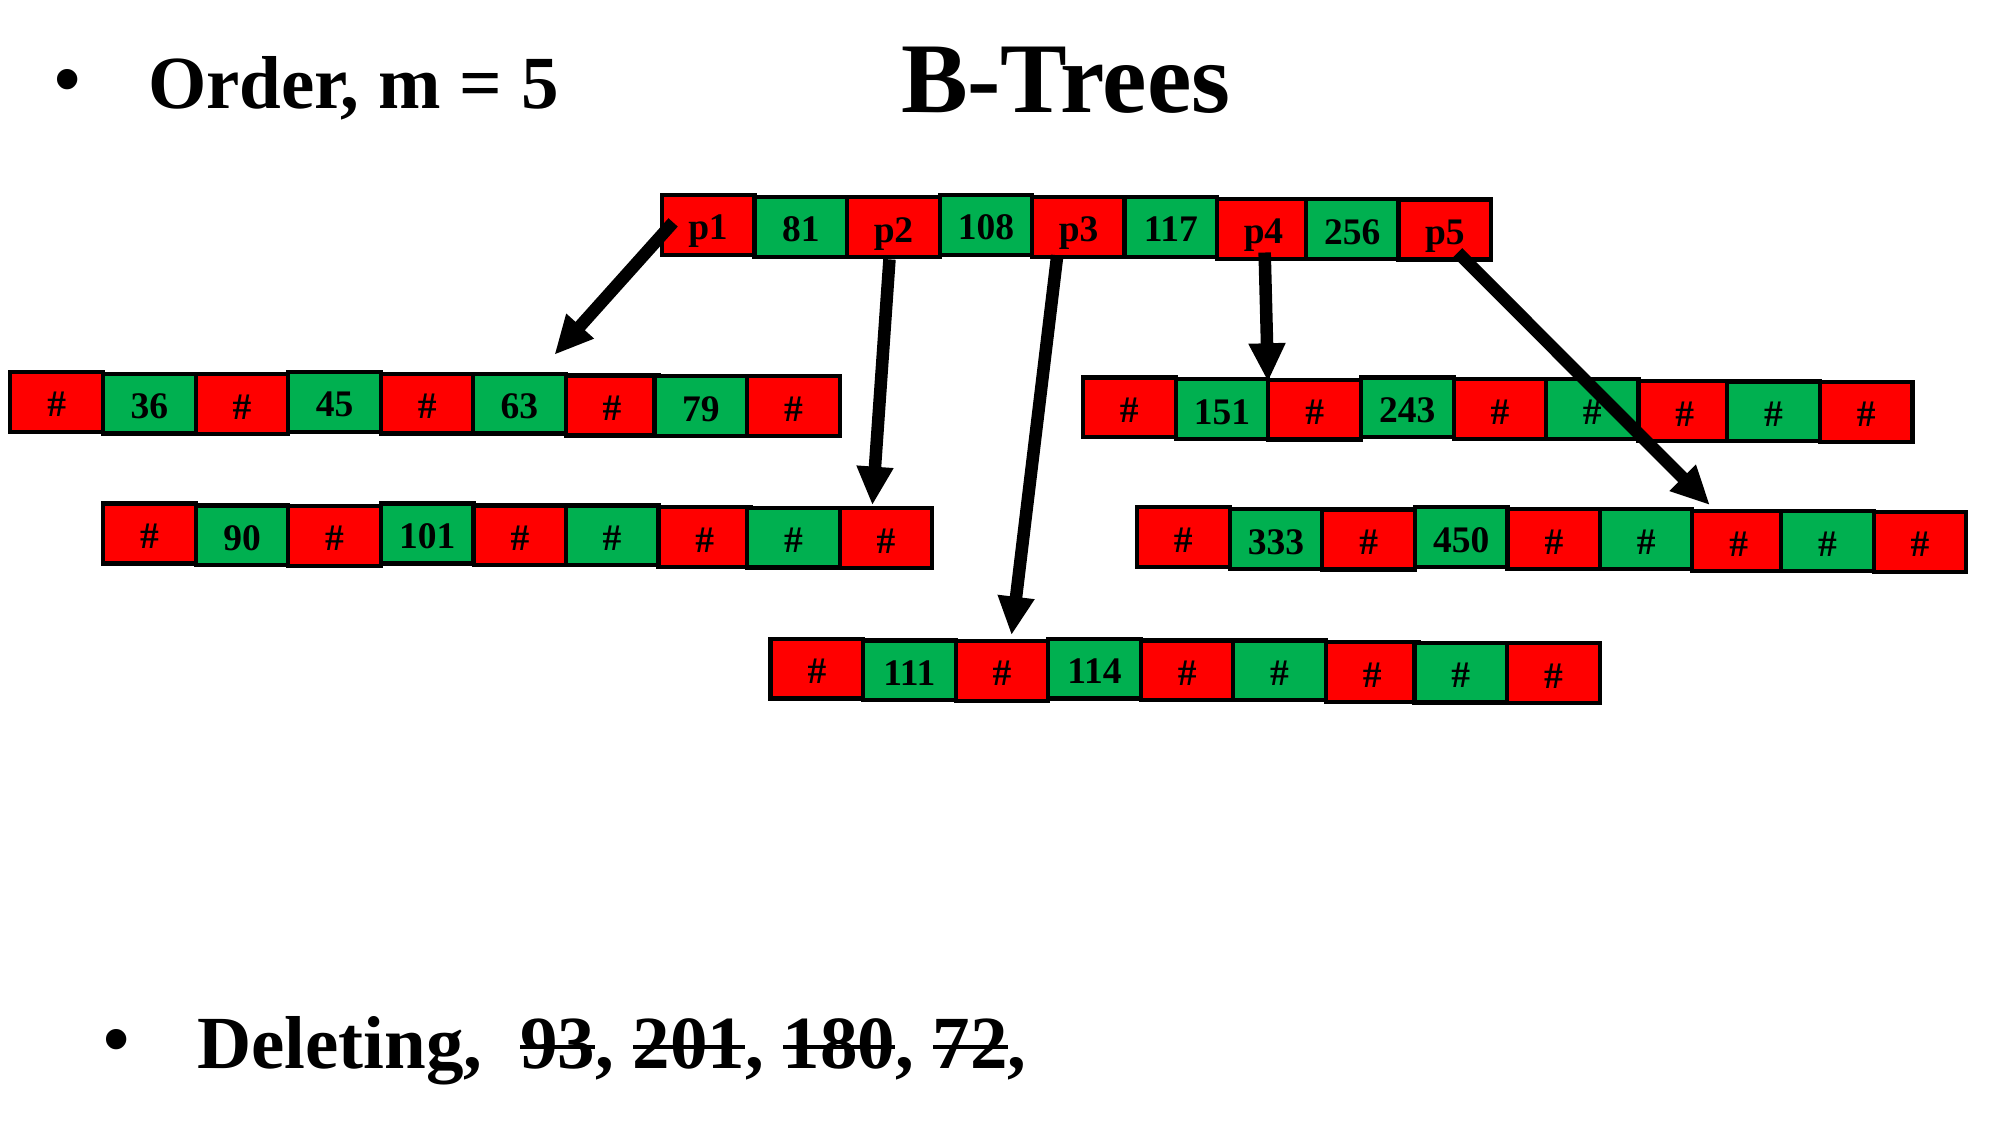

B-Trees
Order, m = 5
p1
81
p2
108
p3
117
p4
256
p5
#
36
#
45
#
63
#
79
#
#
151
#
243
#
#
#
#
#
#
90
#
101
#
#
#
#
#
#
333
#
450
#
#
#
#
#
114
#
#
111
#
#
#
#
#
Deleting,  93, 201, 180, 72,